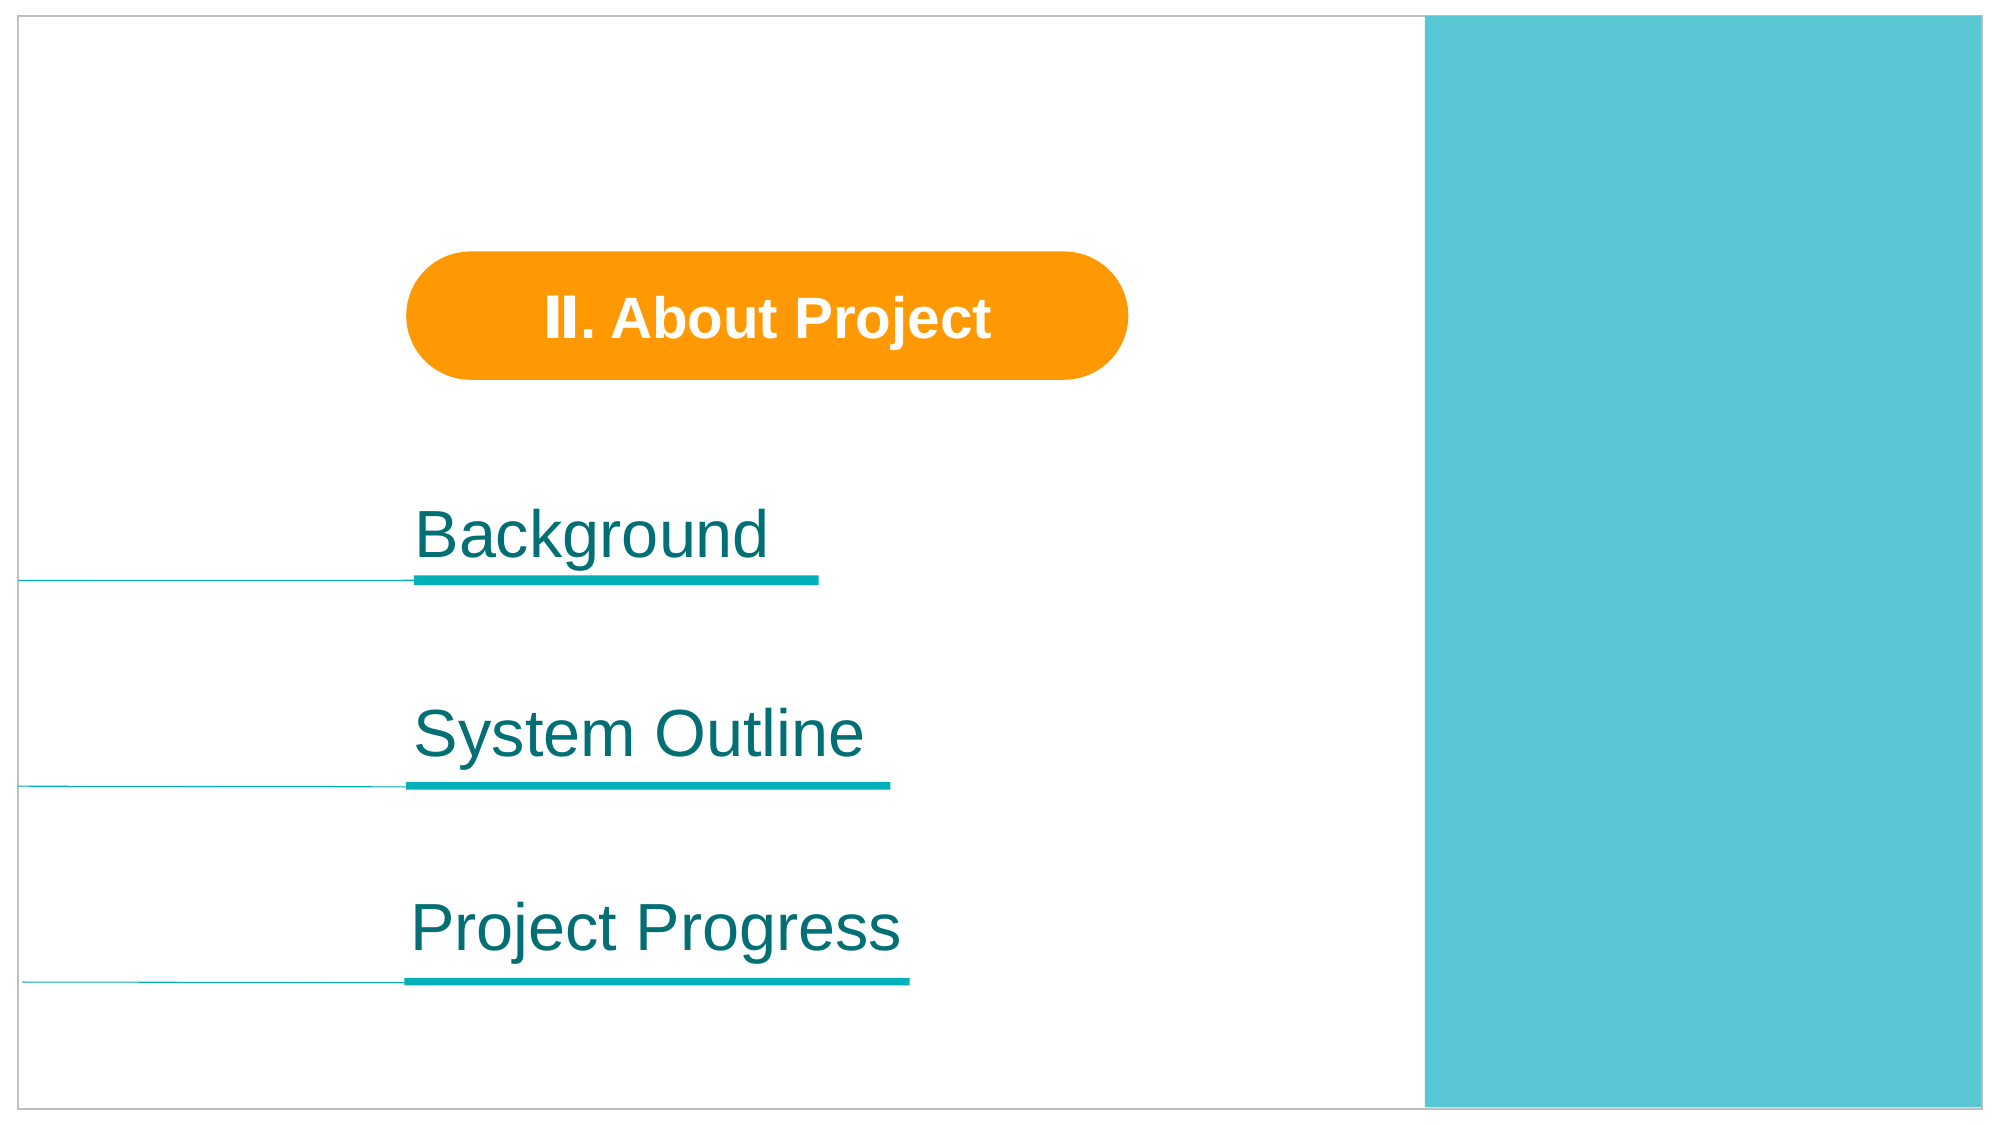

Ⅱ. About Project
Background

System Outline

Project Progress